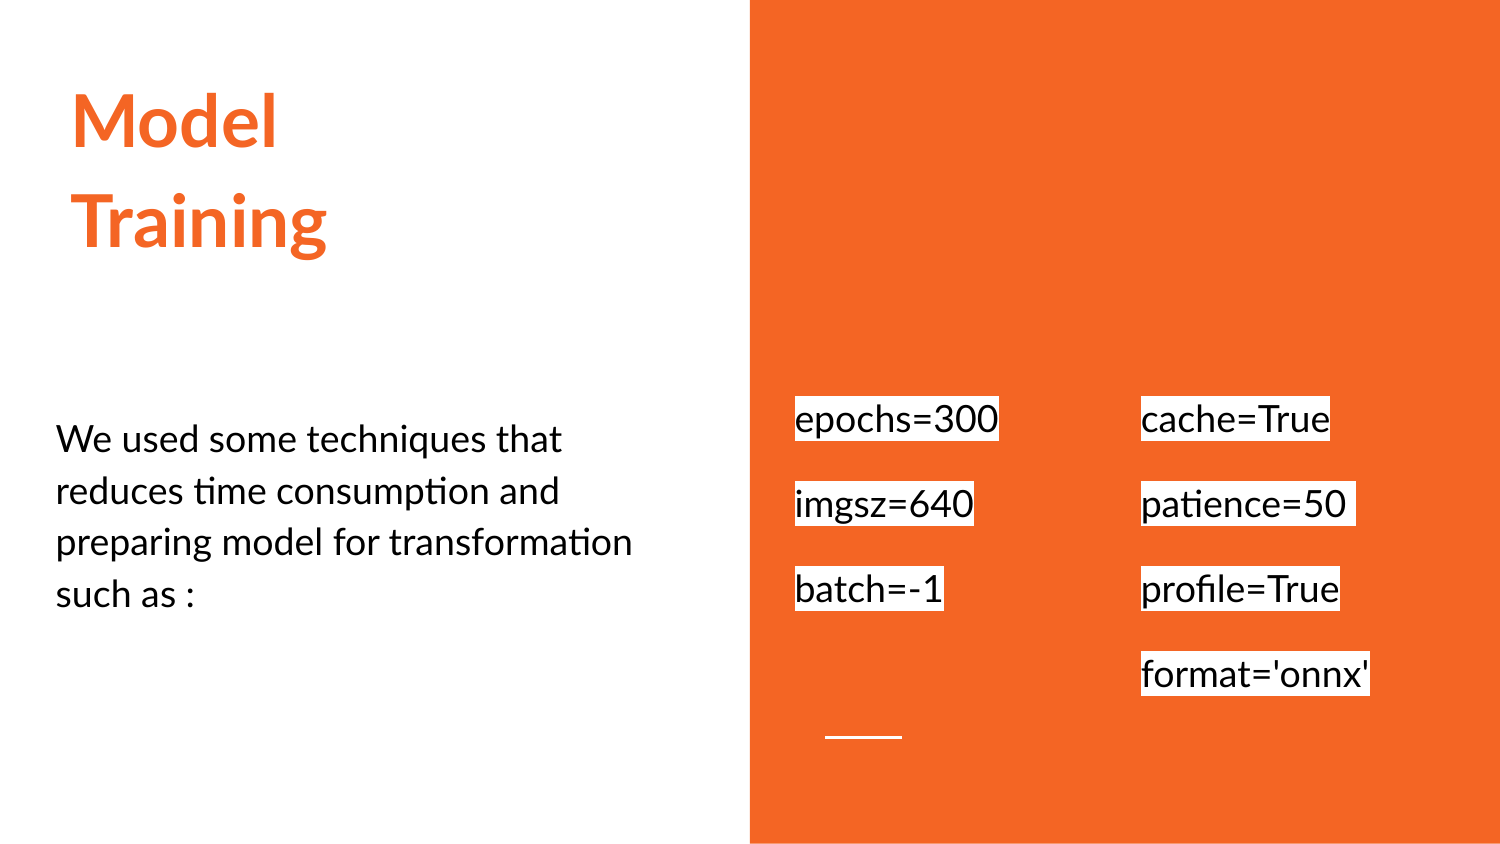

Model Training
We used some techniques that reduces time consumption and preparing model for transformation such as :
epochs=300
imgsz=640
batch=-1

cache=True
patience=50
profile=True
format='onnx'